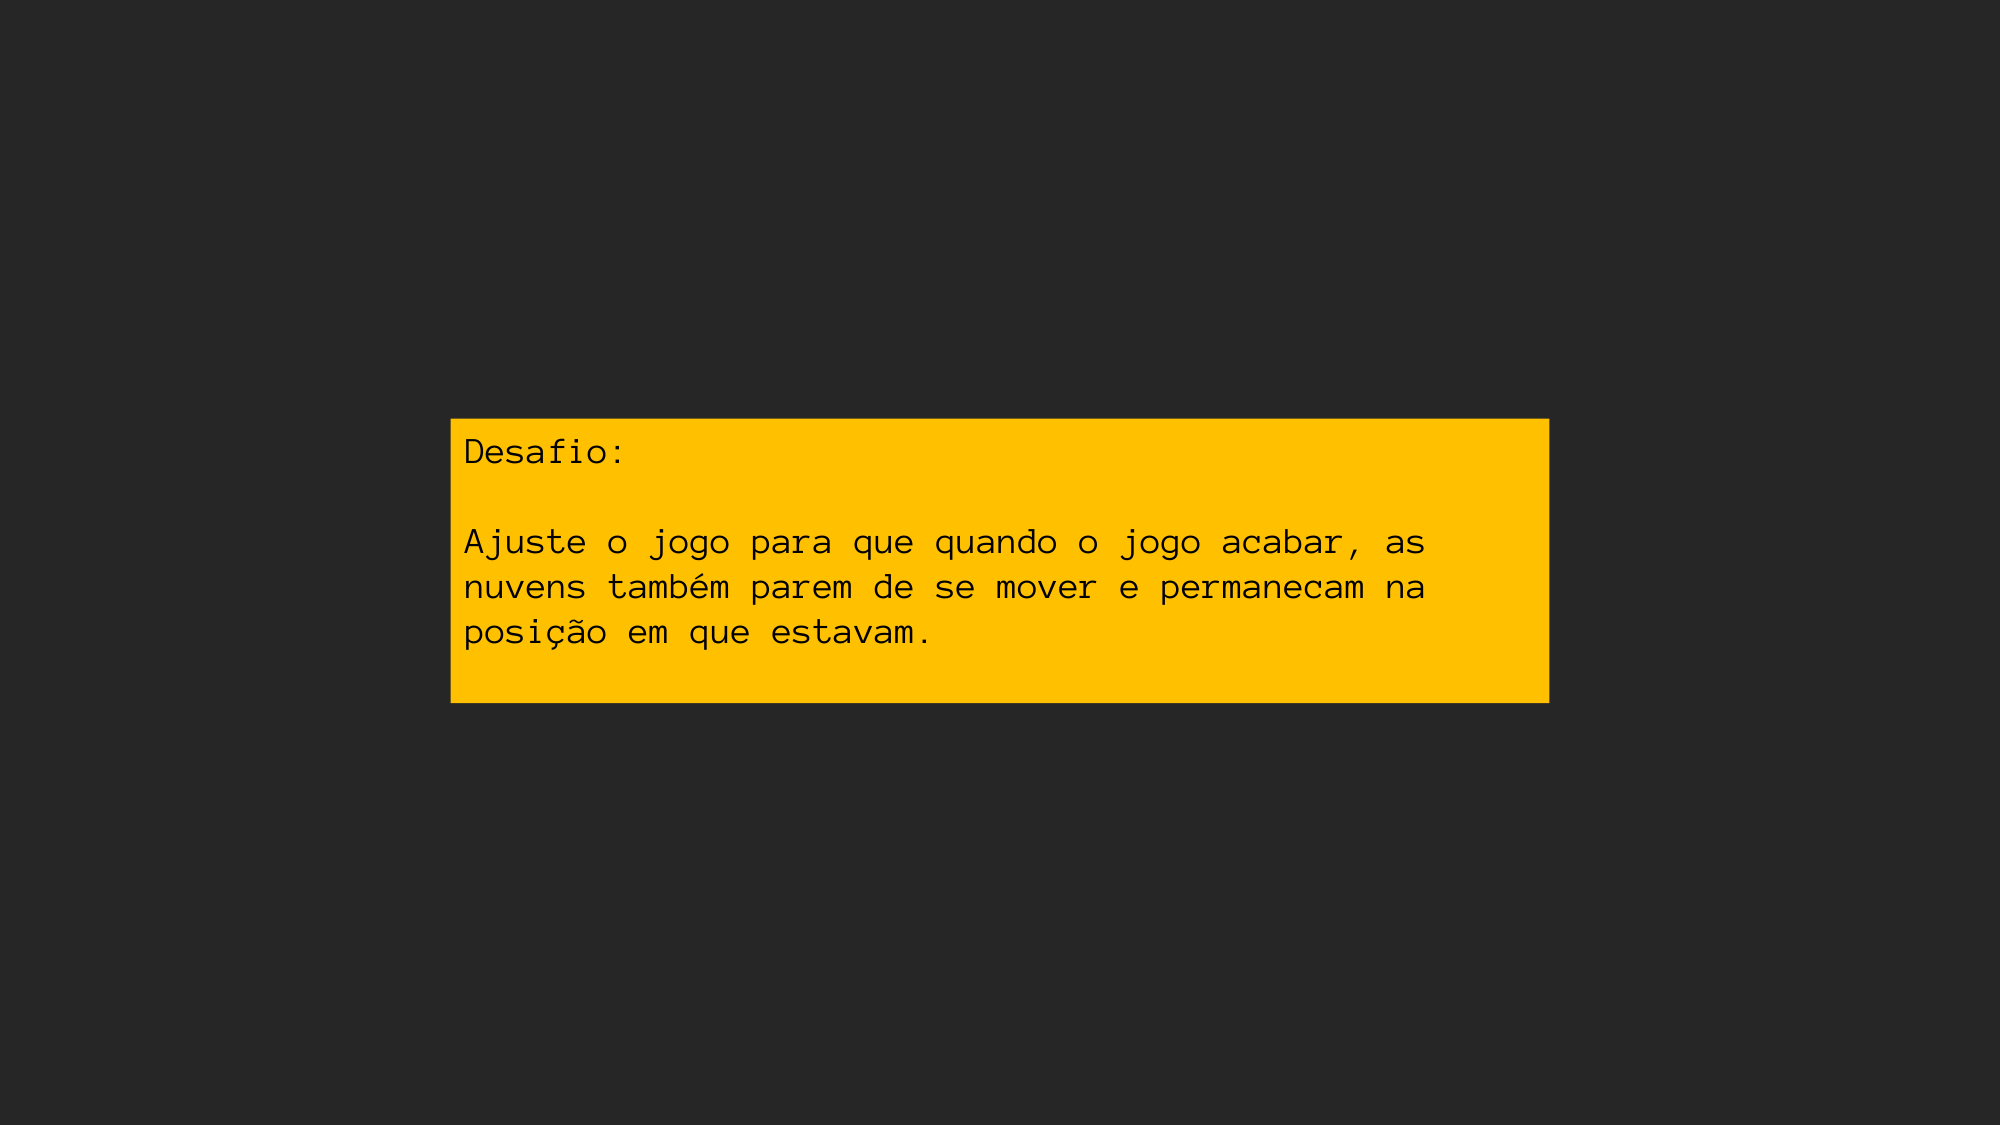

Desafio:

Ajuste o jogo para que quando o jogo acabar, as nuvens também parem de se mover e permanecam na posição em que estavam.